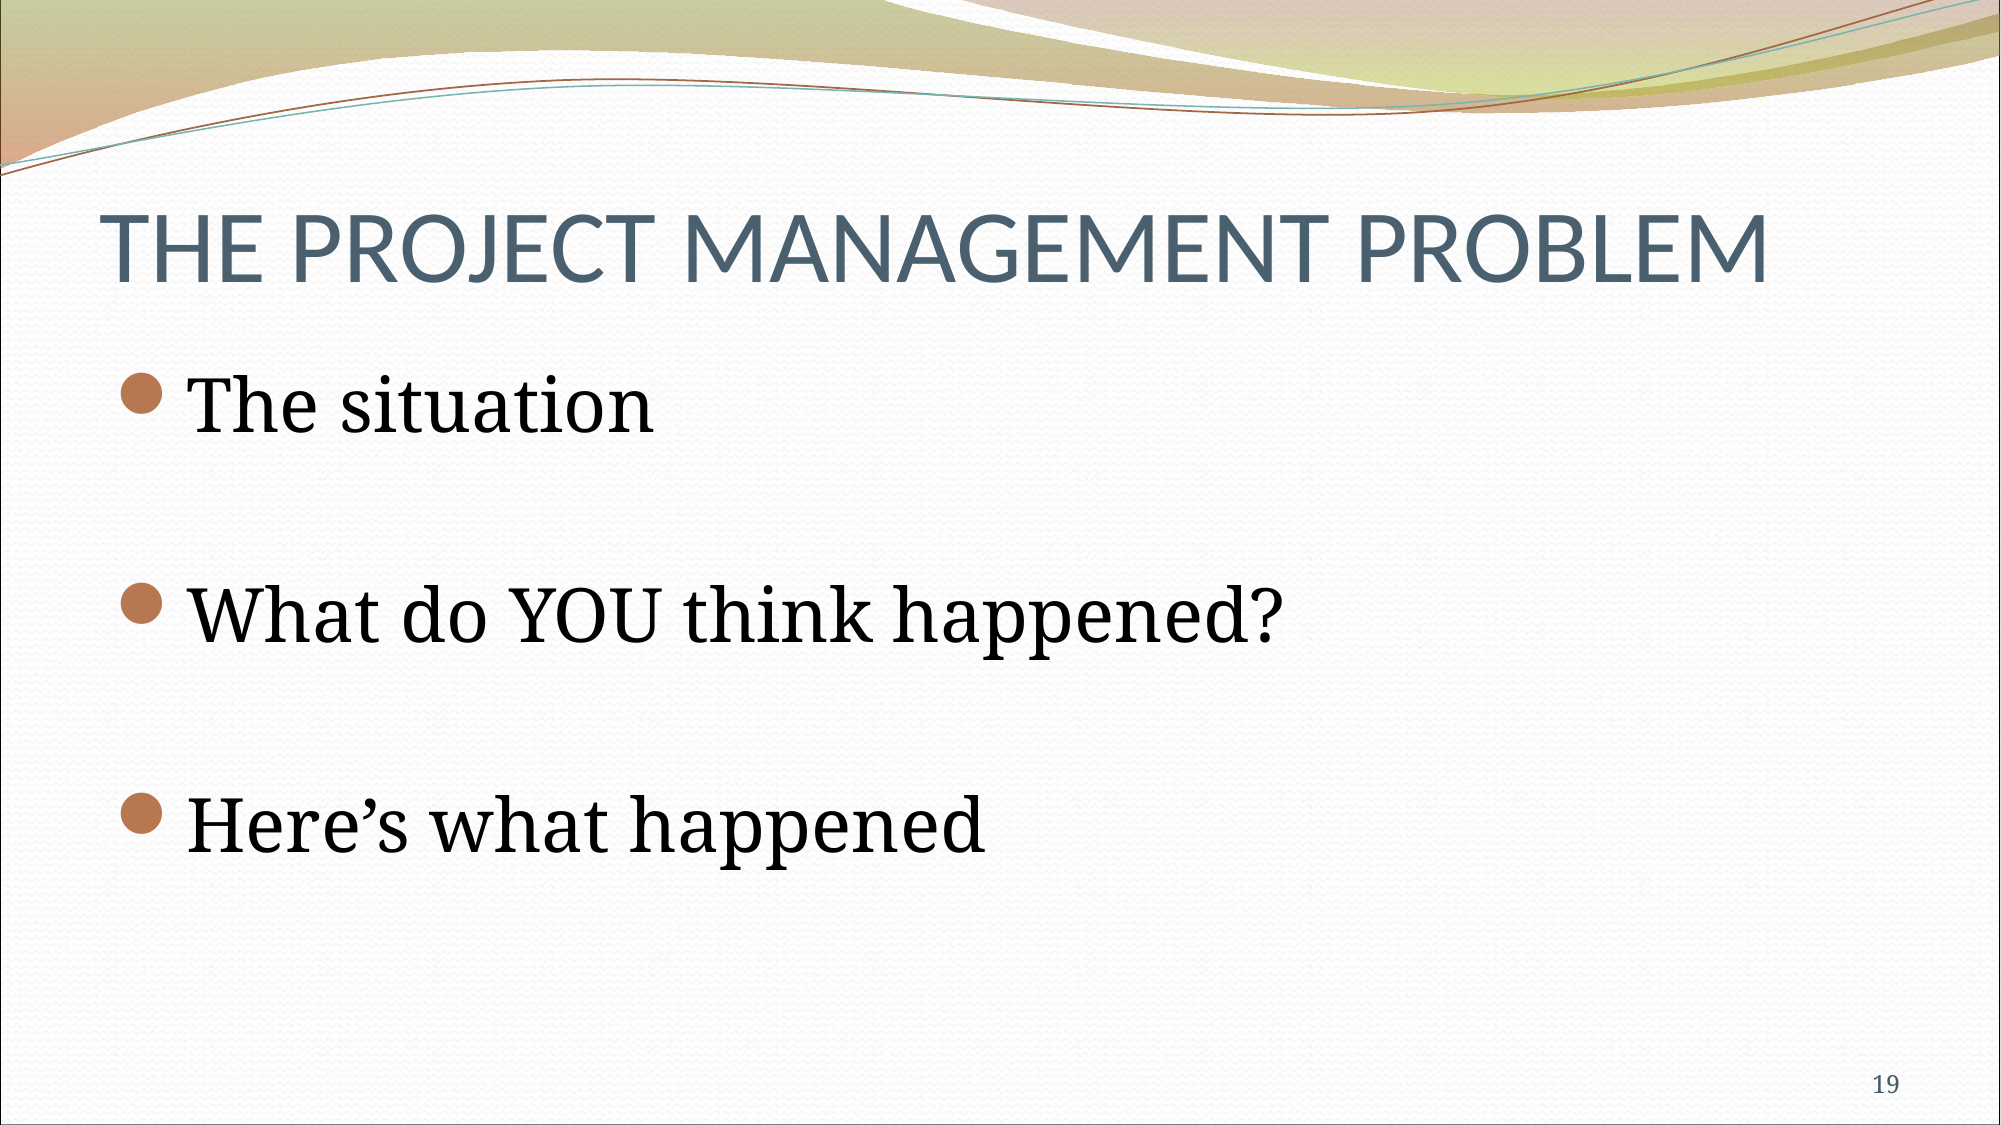

# THE PROJECT MANAGEMENT PROBLEM
The situation

What do YOU think happened?

Here’s what happened
19